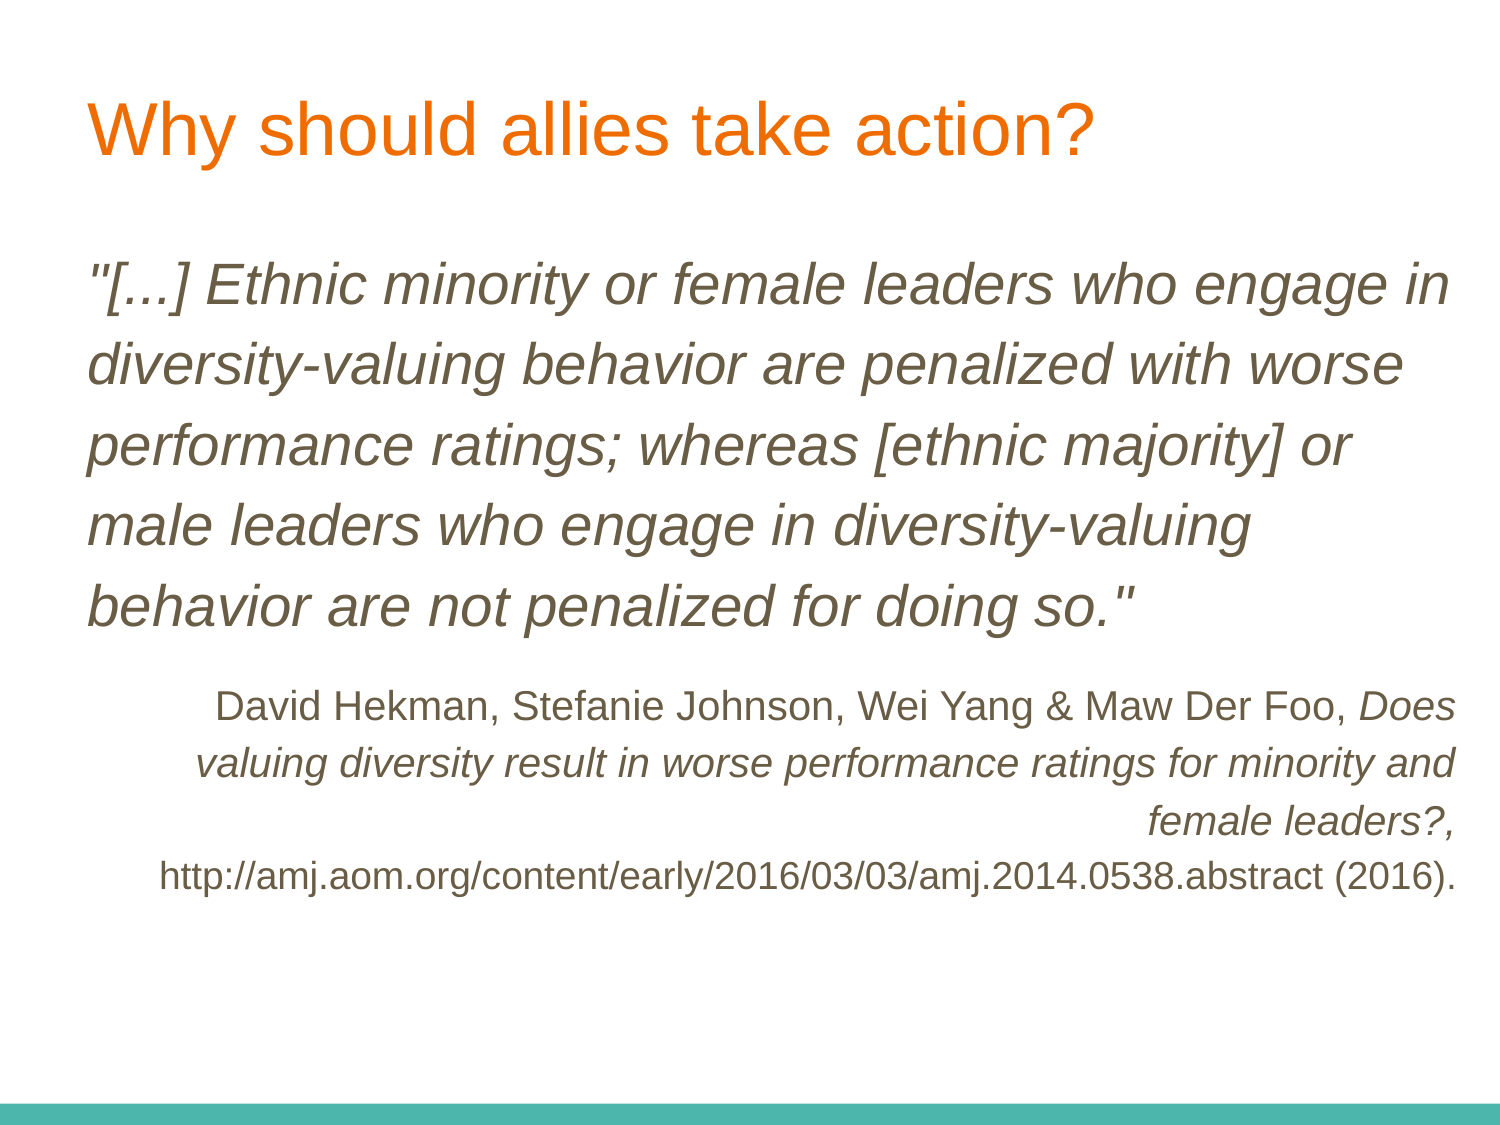

# Why should allies take action?
"[...] Ethnic minority or female leaders who engage in diversity-valuing behavior are penalized with worse performance ratings; whereas [ethnic majority] or male leaders who engage in diversity-valuing behavior are not penalized for doing so."
David Hekman, Stefanie Johnson, Wei Yang & Maw Der Foo, Does valuing diversity result in worse performance ratings for minority and female leaders?, http://amj.aom.org/content/early/2016/03/03/amj.2014.0538.abstract (2016).